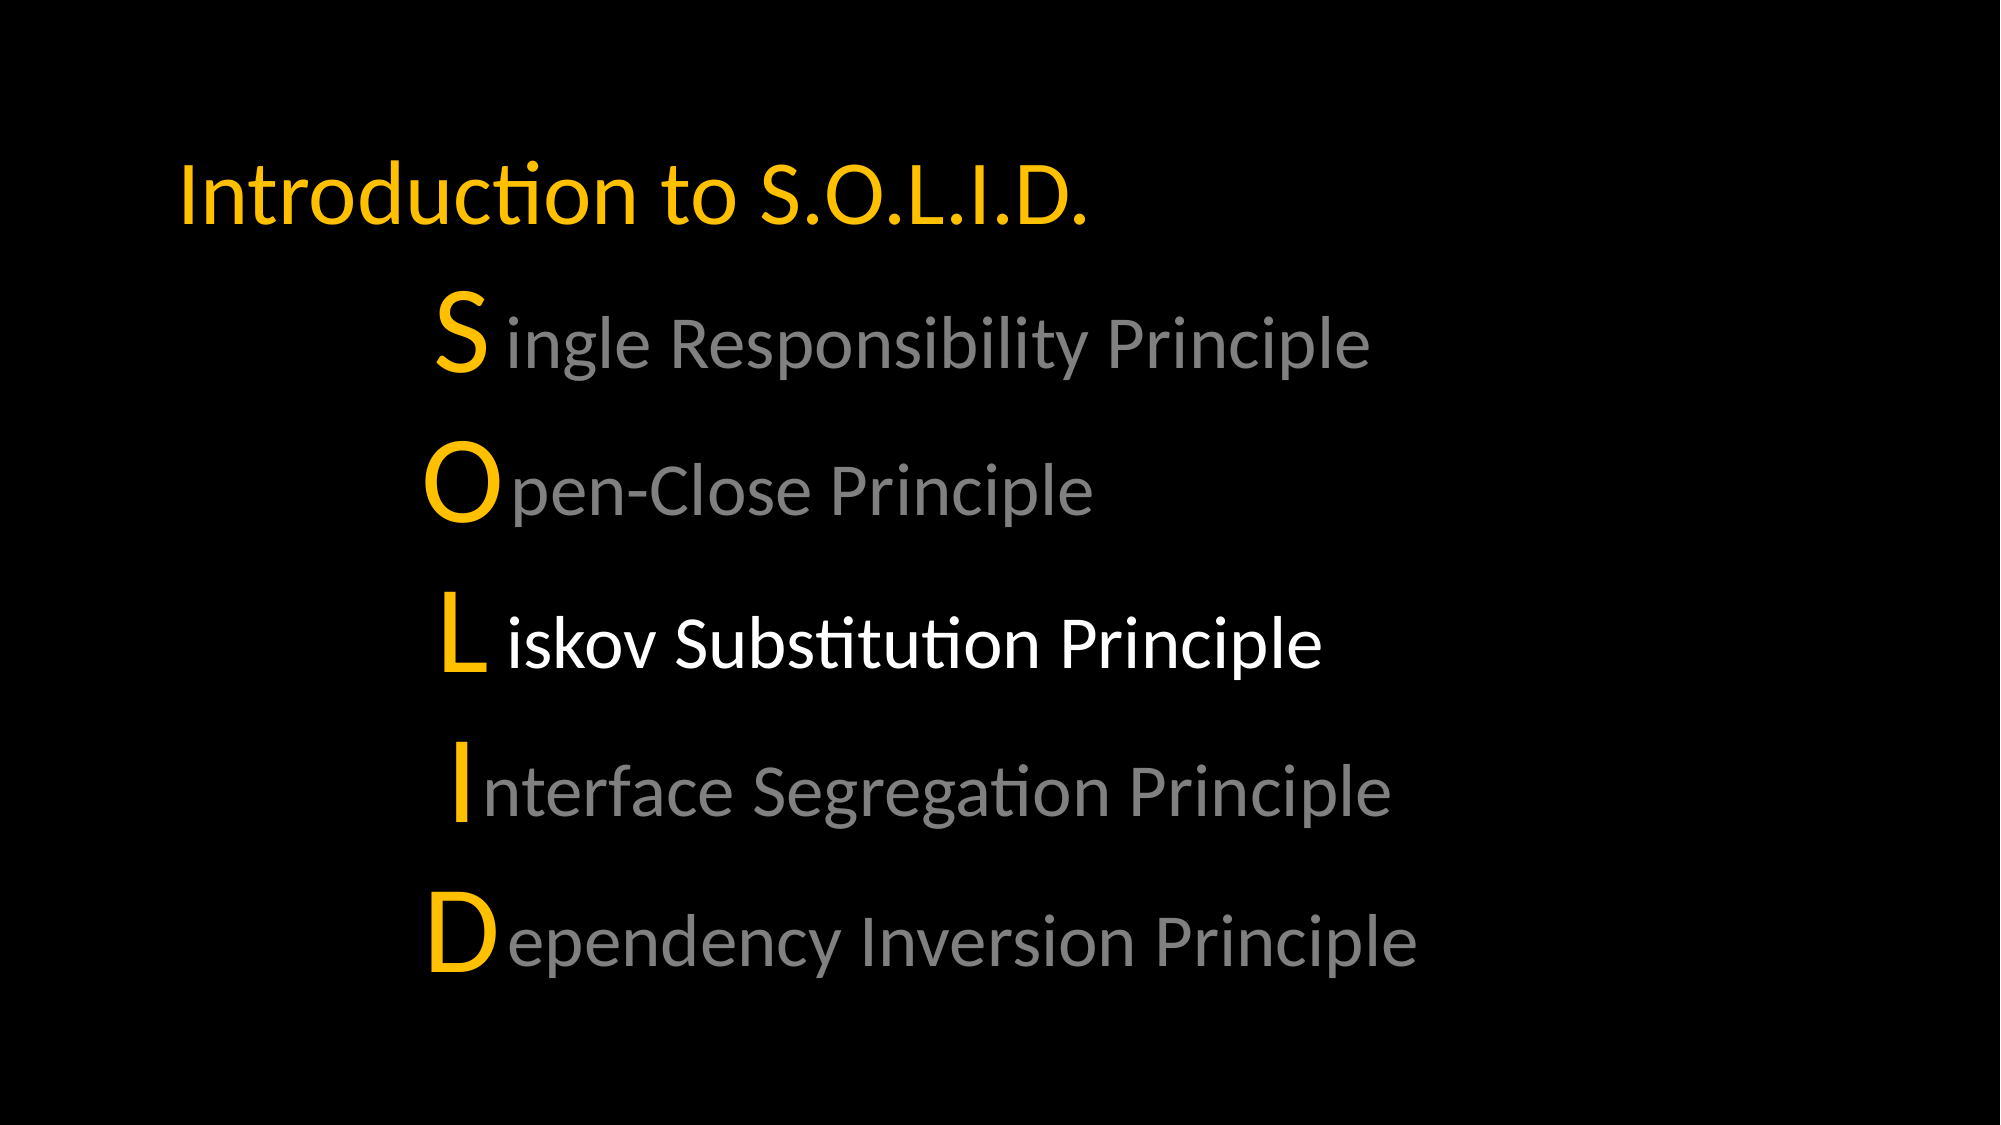

# Introduction to S.O.L.I.D.
S
O
L
I
D
ingle Responsibility Principle
pen-Close Principle
iskov Substitution Principle
nterface Segregation Principle
ependency Inversion Principle